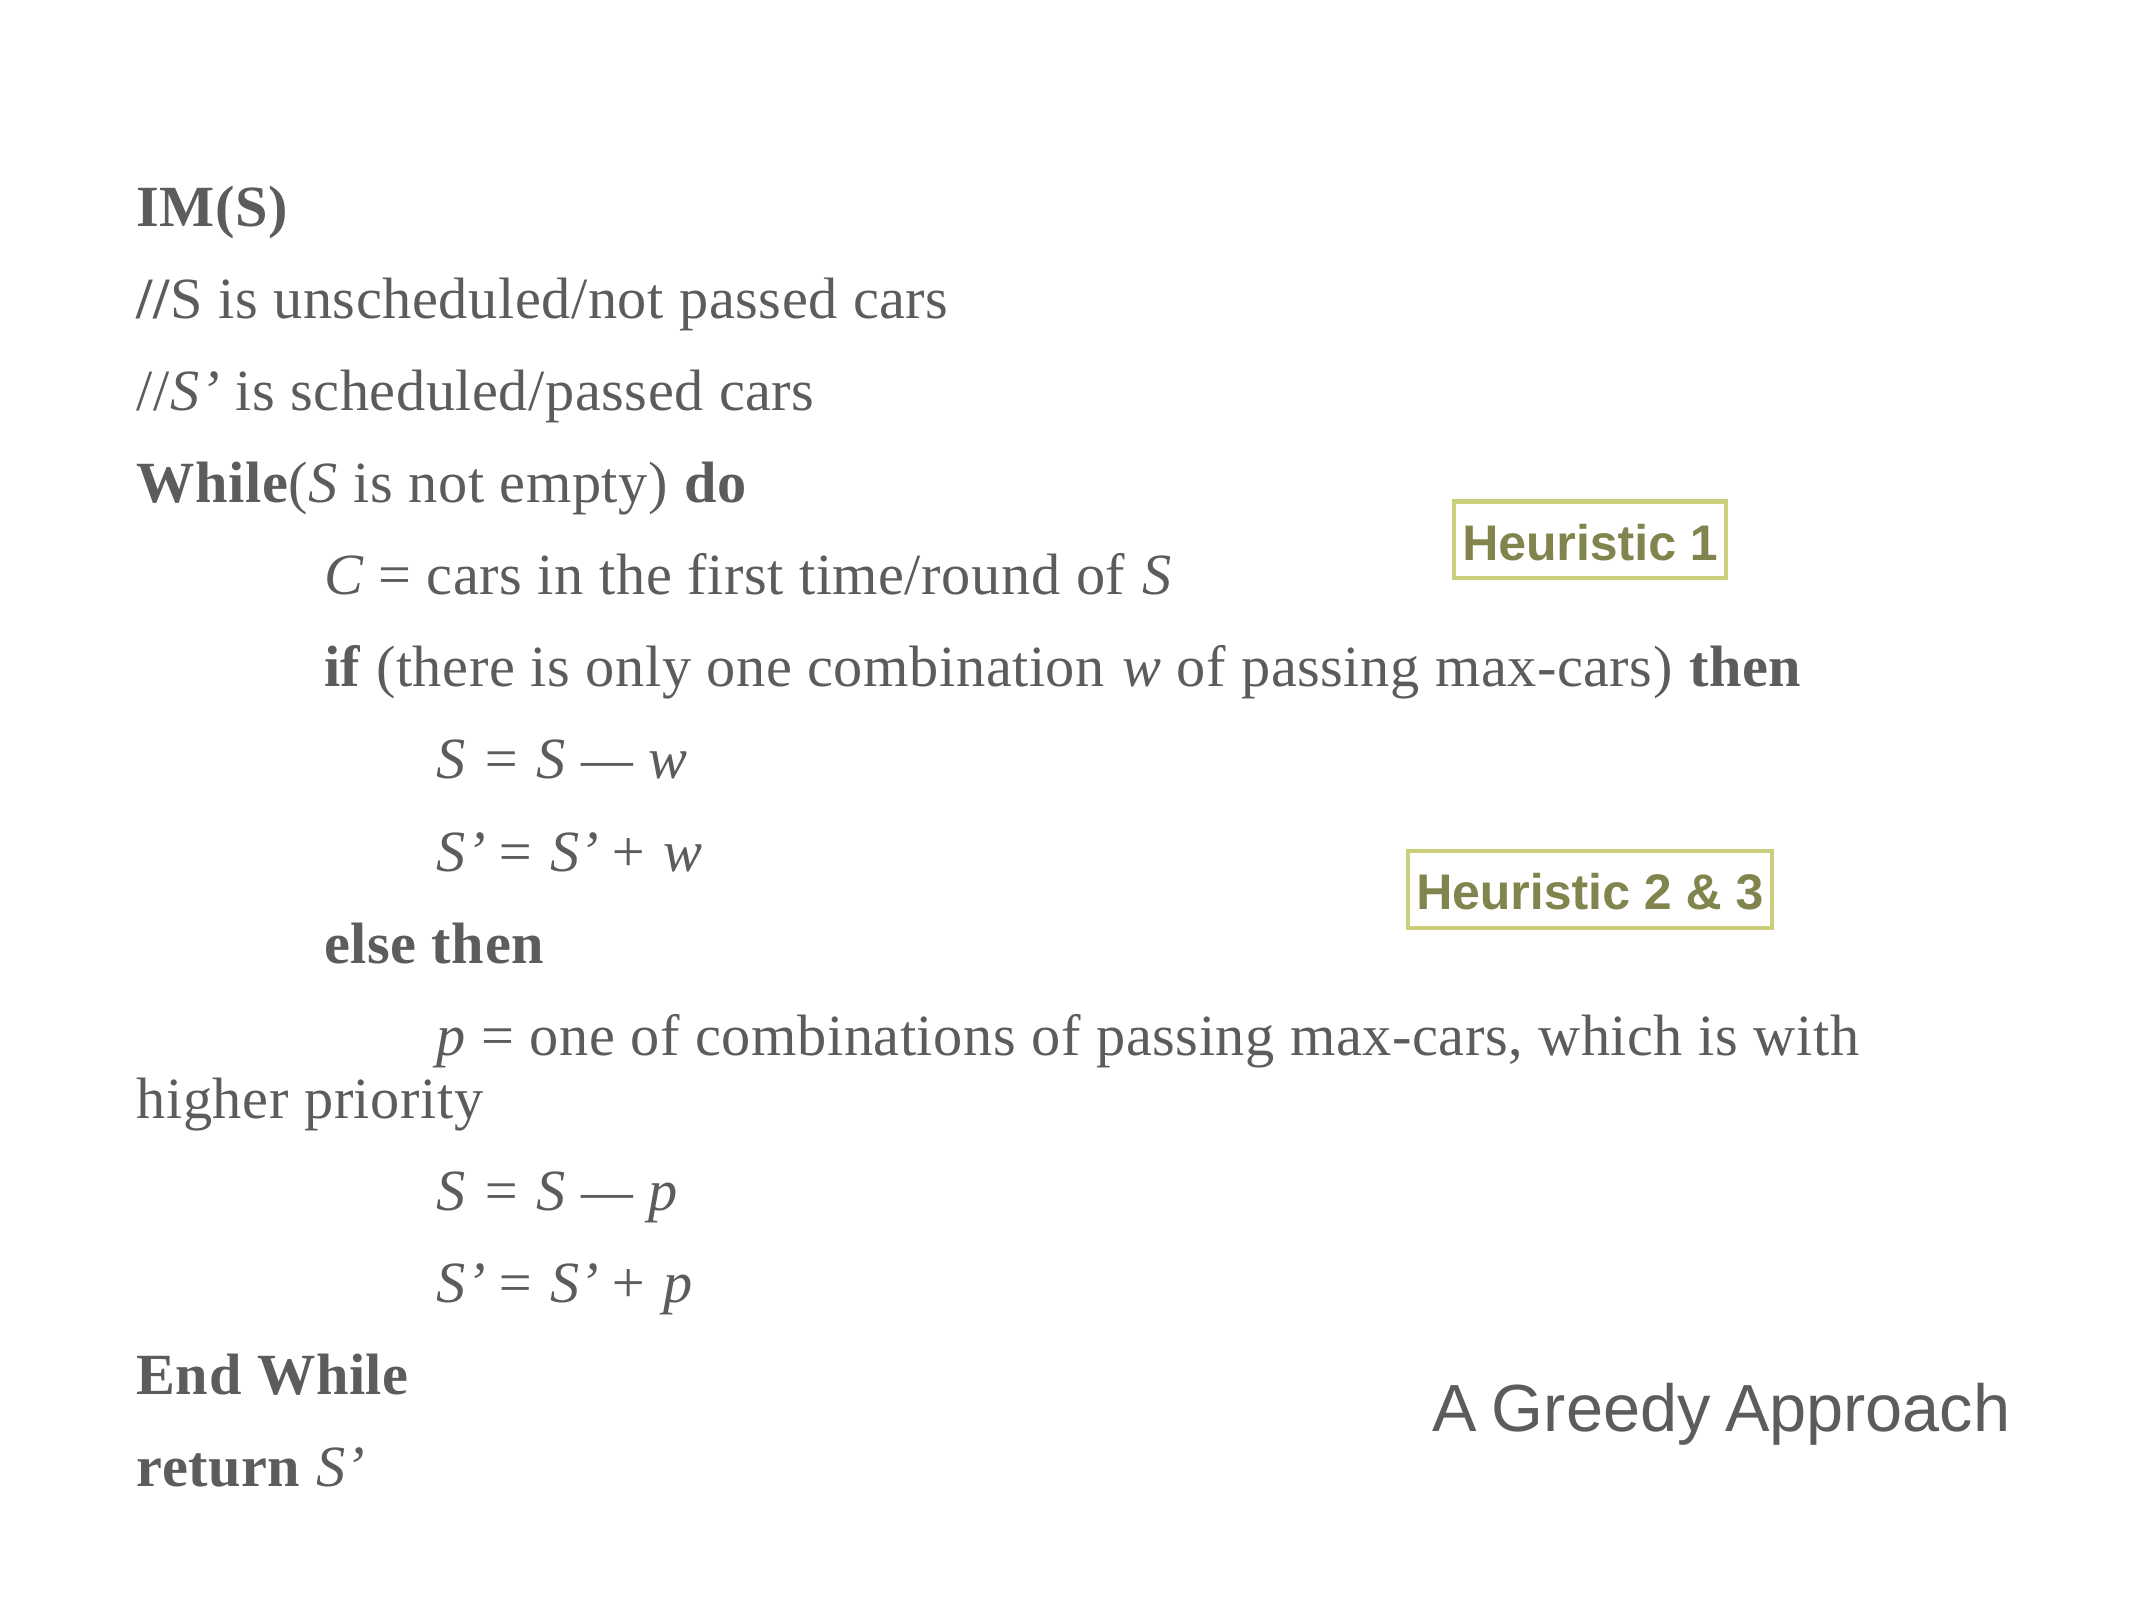

IM(S)
//S is unscheduled/not passed cars
//S’ is scheduled/passed cars
While(S is not empty) do
C = cars in the first time/round of S
if (there is only one combination w of passing max-cars) then
S = S — w
S’ = S’ + w
else then
p = one of combinations of passing max-cars, which is with higher priority
S = S — p
S’ = S’ + p
End While
return S’
Heuristic 1
Heuristic 2 & 3
A Greedy Approach
8